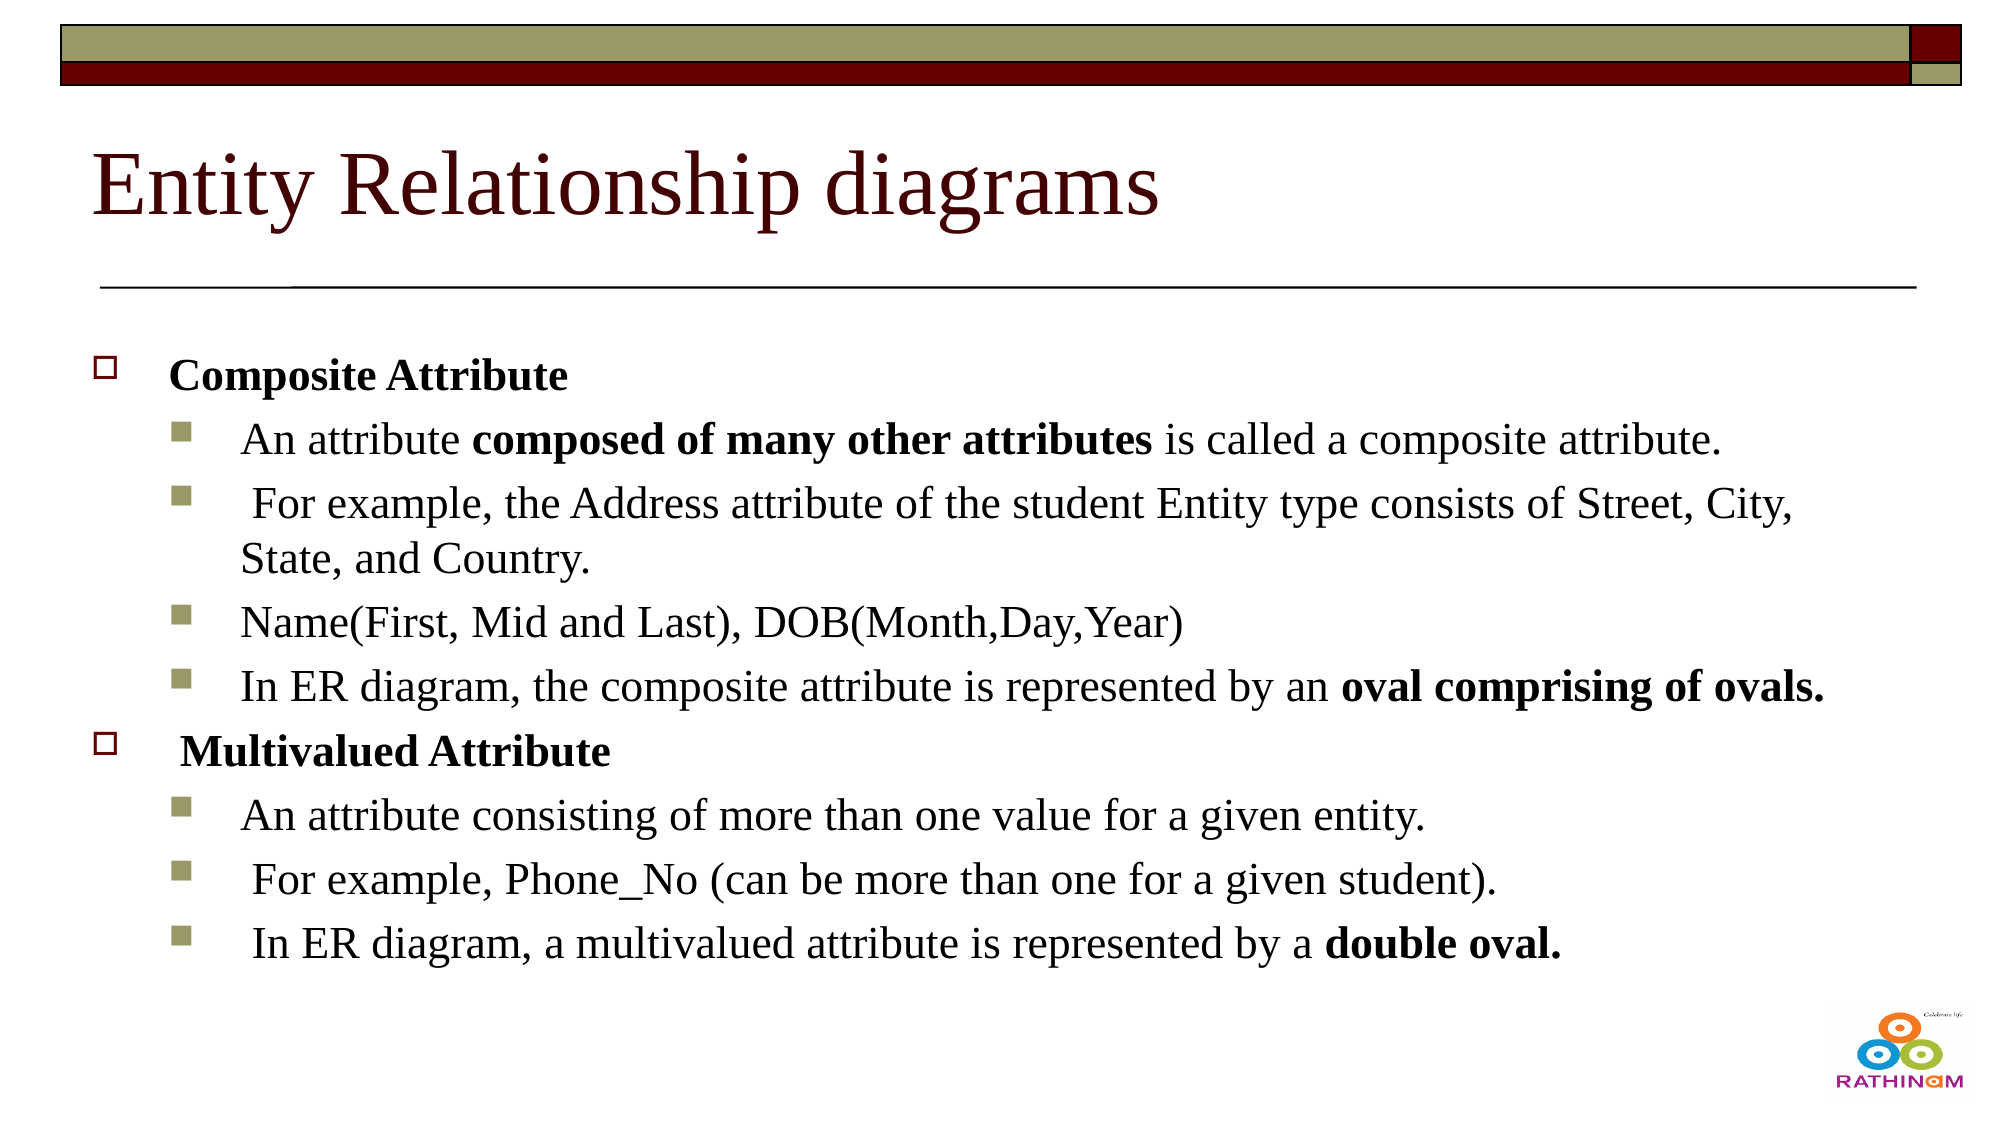

# Entity Relationship diagrams
Composite Attribute
An attribute composed of many other attributes is called a composite attribute.
 For example, the Address attribute of the student Entity type consists of Street, City, State, and Country.
Name(First, Mid and Last), DOB(Month,Day,Year)
In ER diagram, the composite attribute is represented by an oval comprising of ovals.
 Multivalued Attribute
An attribute consisting of more than one value for a given entity.
 For example, Phone_No (can be more than one for a given student).
 In ER diagram, a multivalued attribute is represented by a double oval.